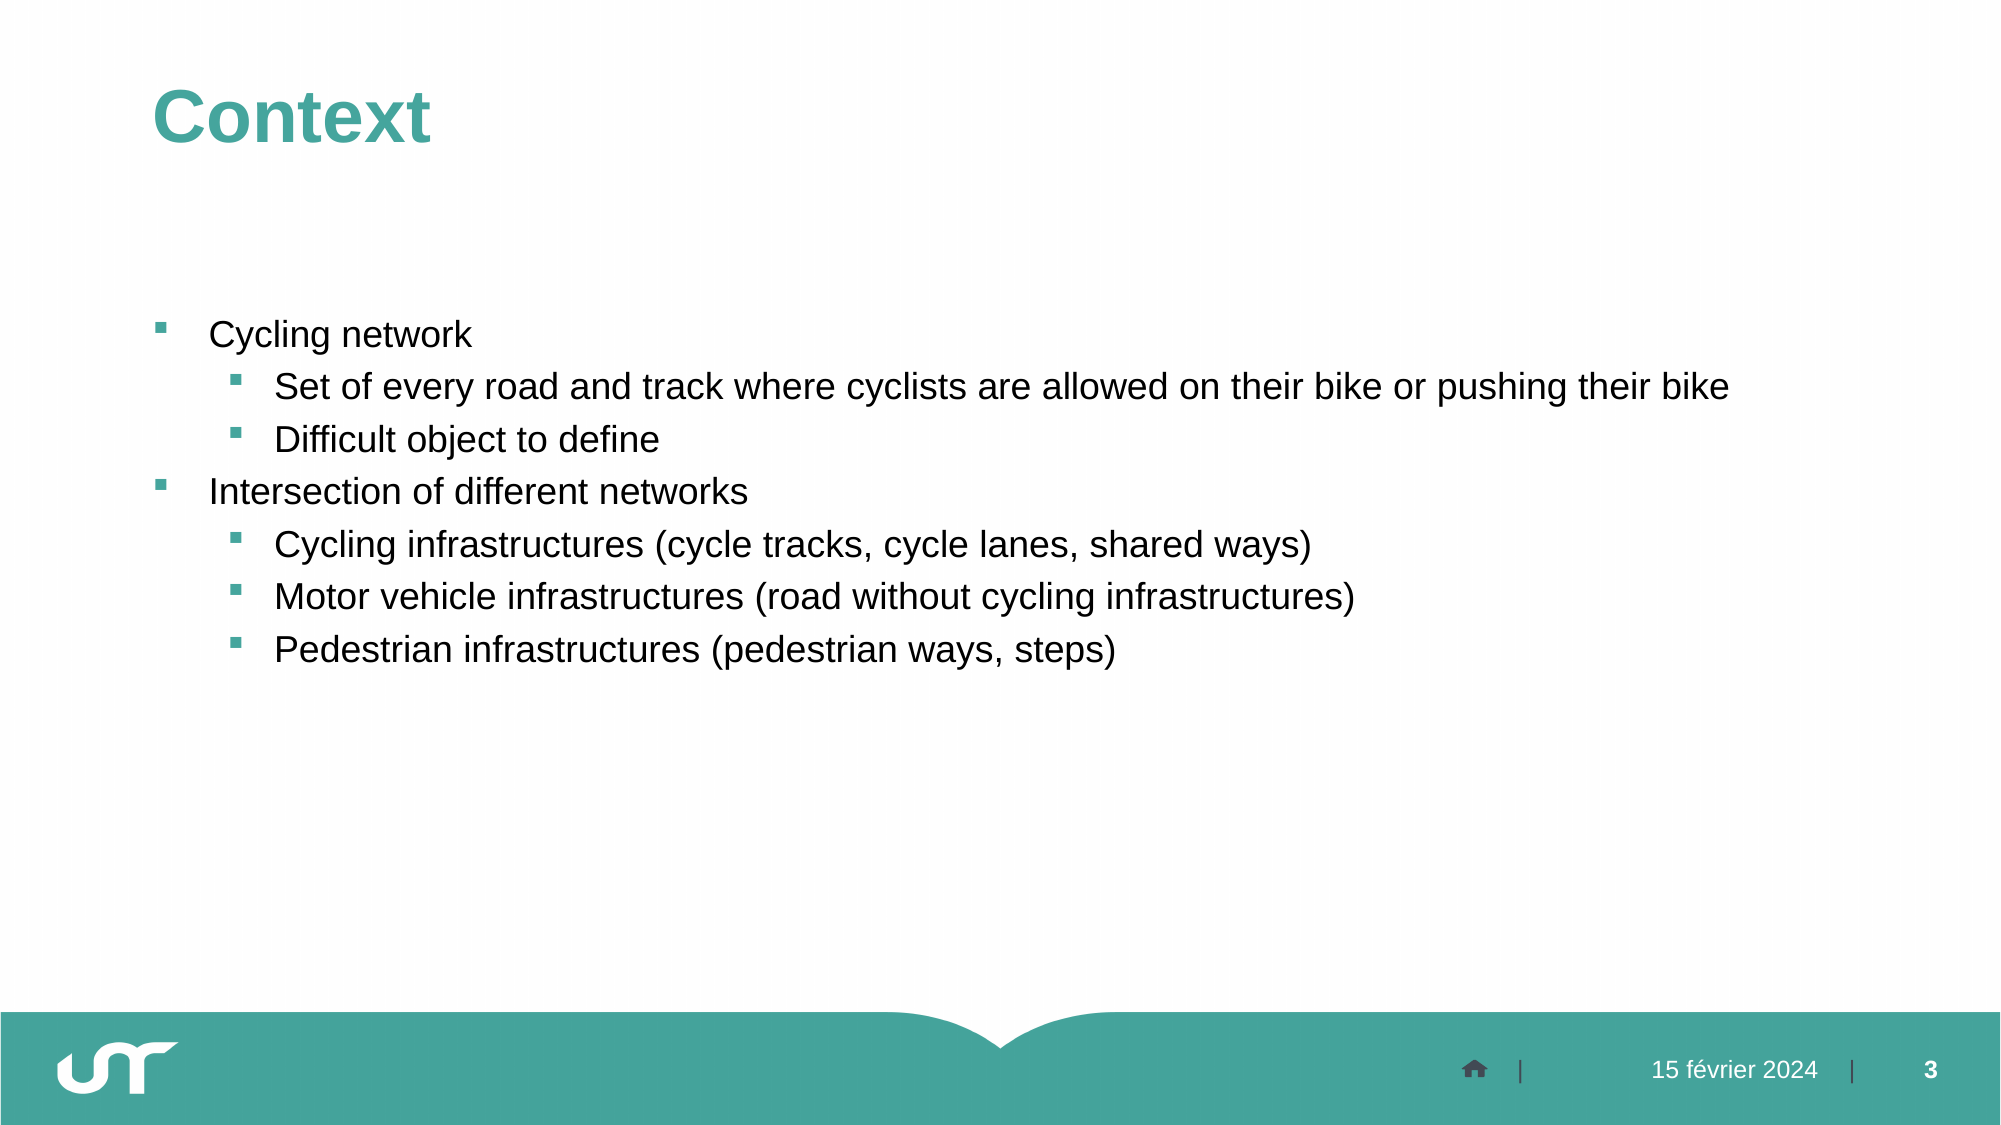

# Context
Cycling network
Set of every road and track where cyclists are allowed on their bike or pushing their bike
Difficult object to define
Intersection of different networks
Cycling infrastructures (cycle tracks, cycle lanes, shared ways)
Motor vehicle infrastructures (road without cycling infrastructures)
Pedestrian infrastructures (pedestrian ways, steps)